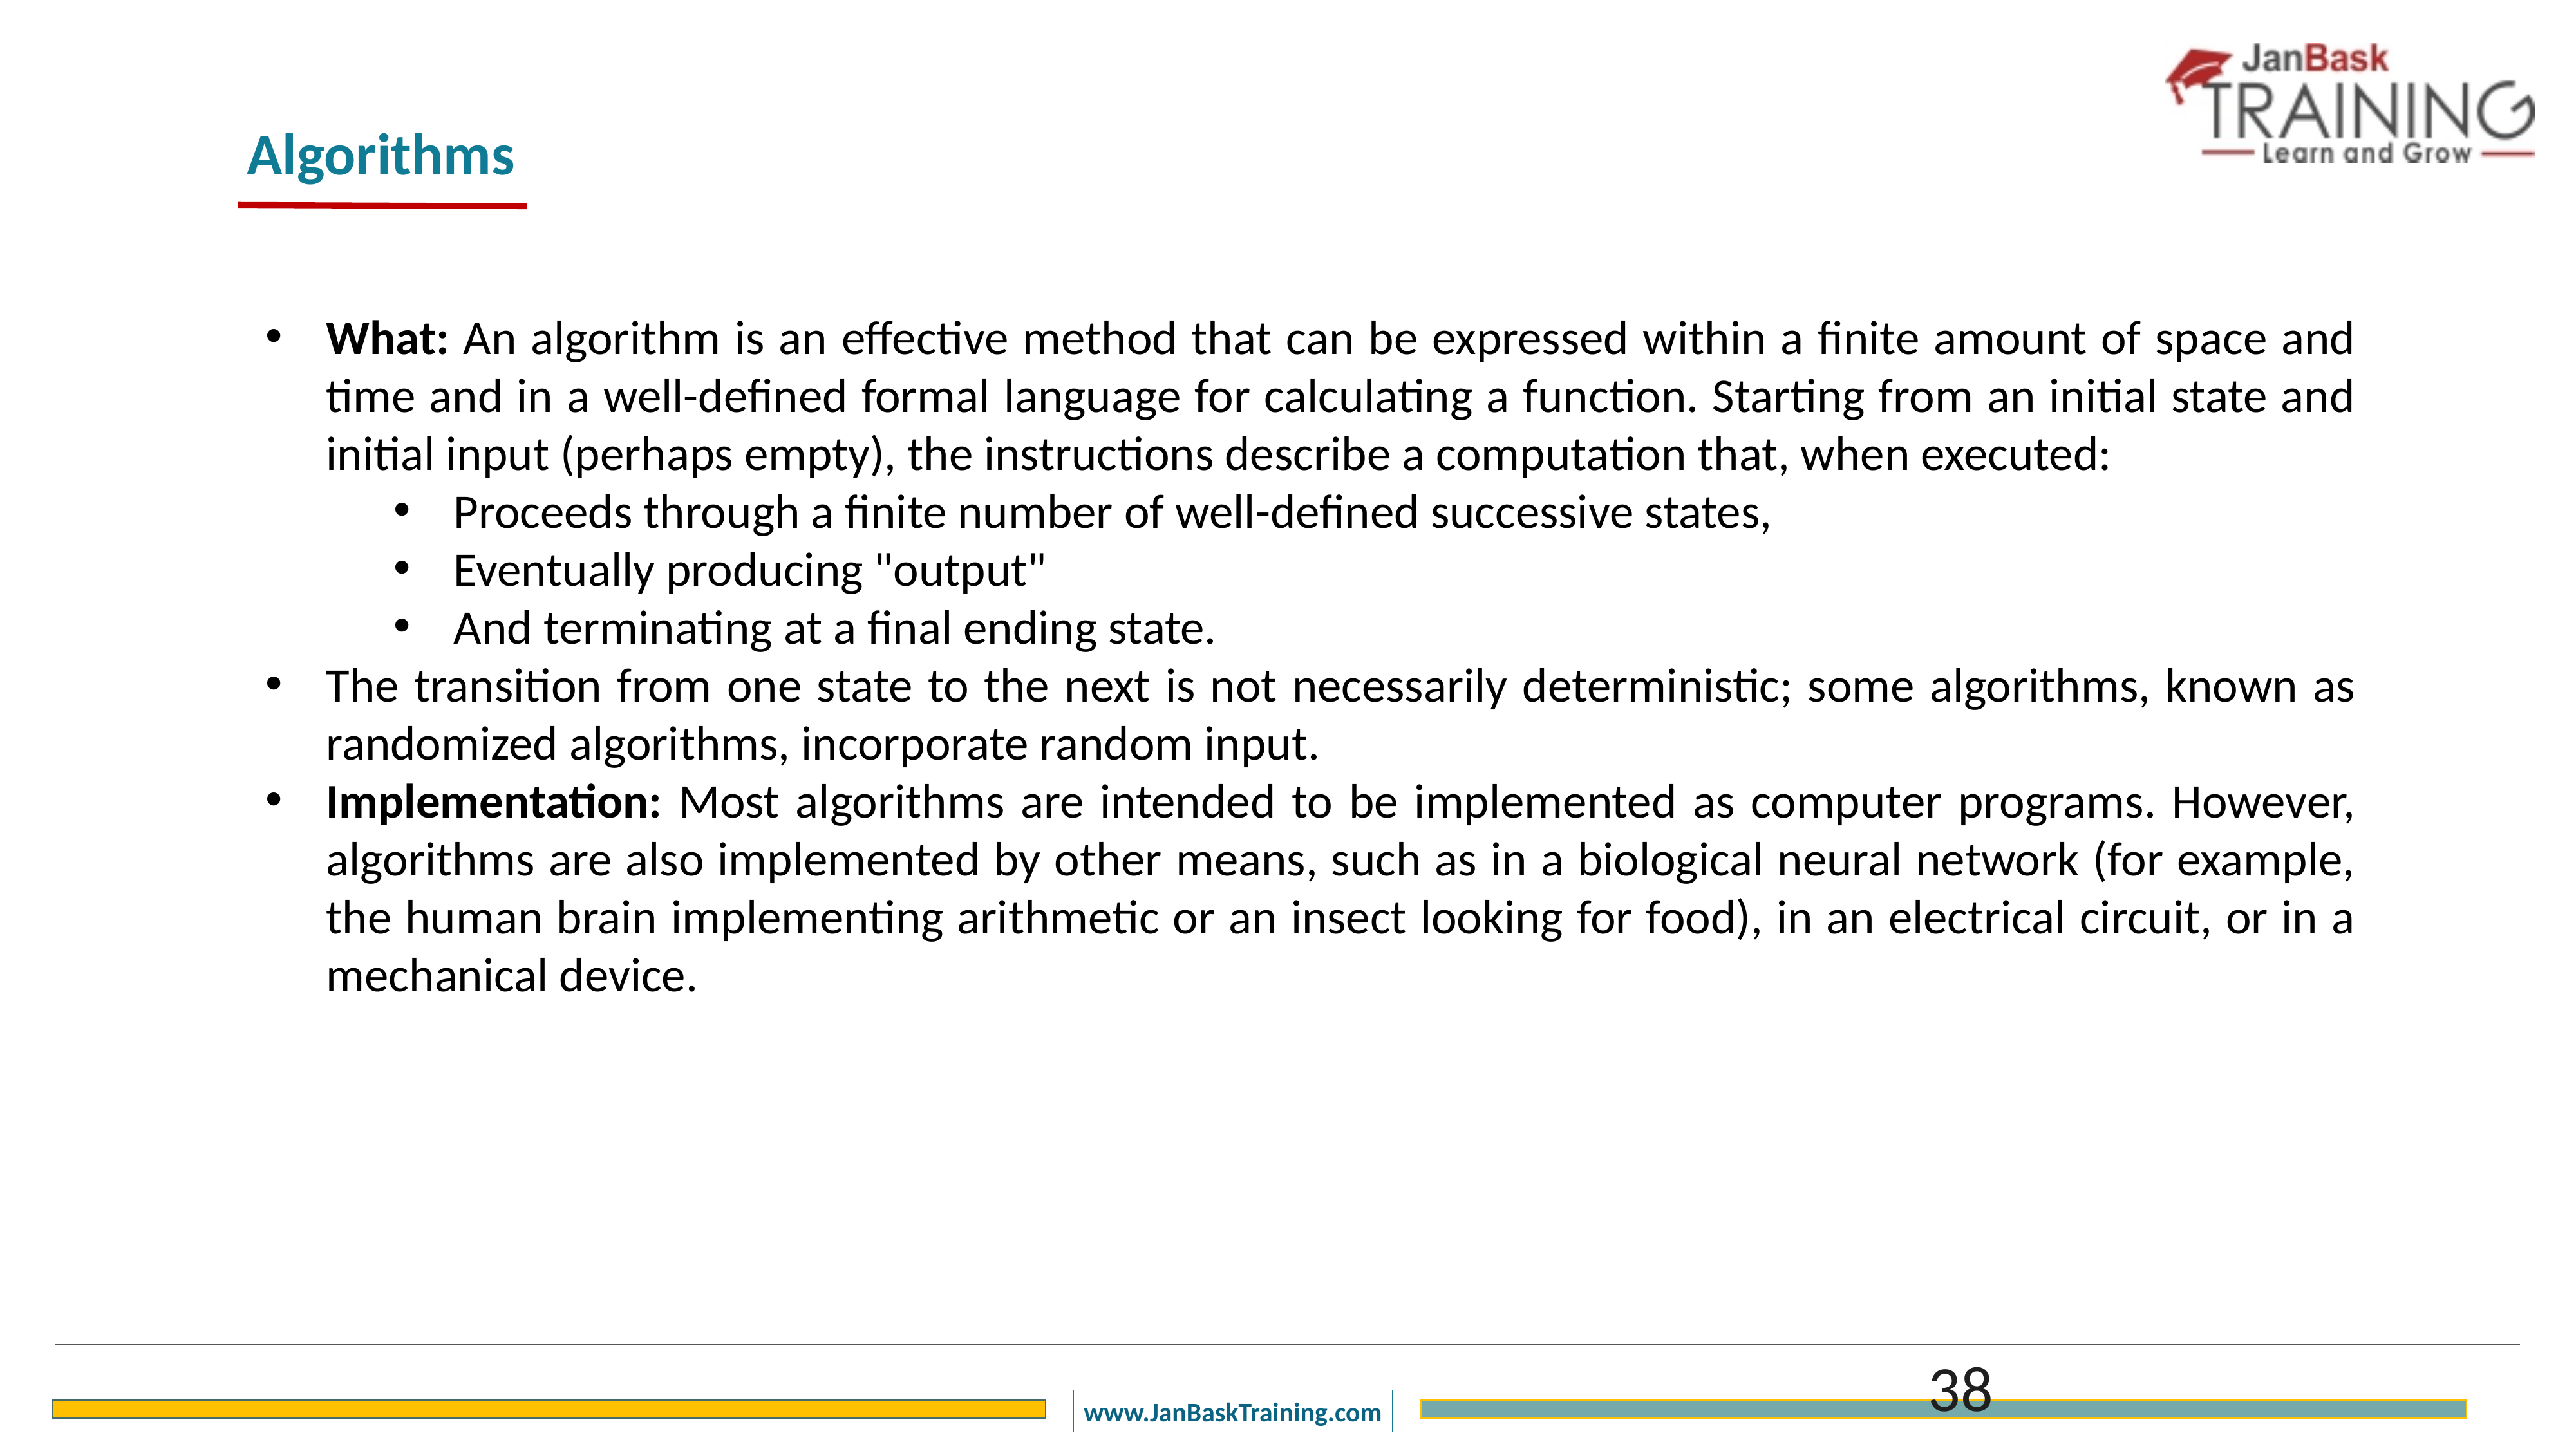

Algorithms
What: An algorithm is an effective method that can be expressed within a finite amount of space and time and in a well-defined formal language for calculating a function. Starting from an initial state and initial input (perhaps empty), the instructions describe a computation that, when executed:
Proceeds through a finite number of well-defined successive states,
Eventually producing "output"
And terminating at a final ending state.
The transition from one state to the next is not necessarily deterministic; some algorithms, known as randomized algorithms, incorporate random input.
Implementation: Most algorithms are intended to be implemented as computer programs. However, algorithms are also implemented by other means, such as in a biological neural network (for example, the human brain implementing arithmetic or an insect looking for food), in an electrical circuit, or in a mechanical device.
Type
Name
38